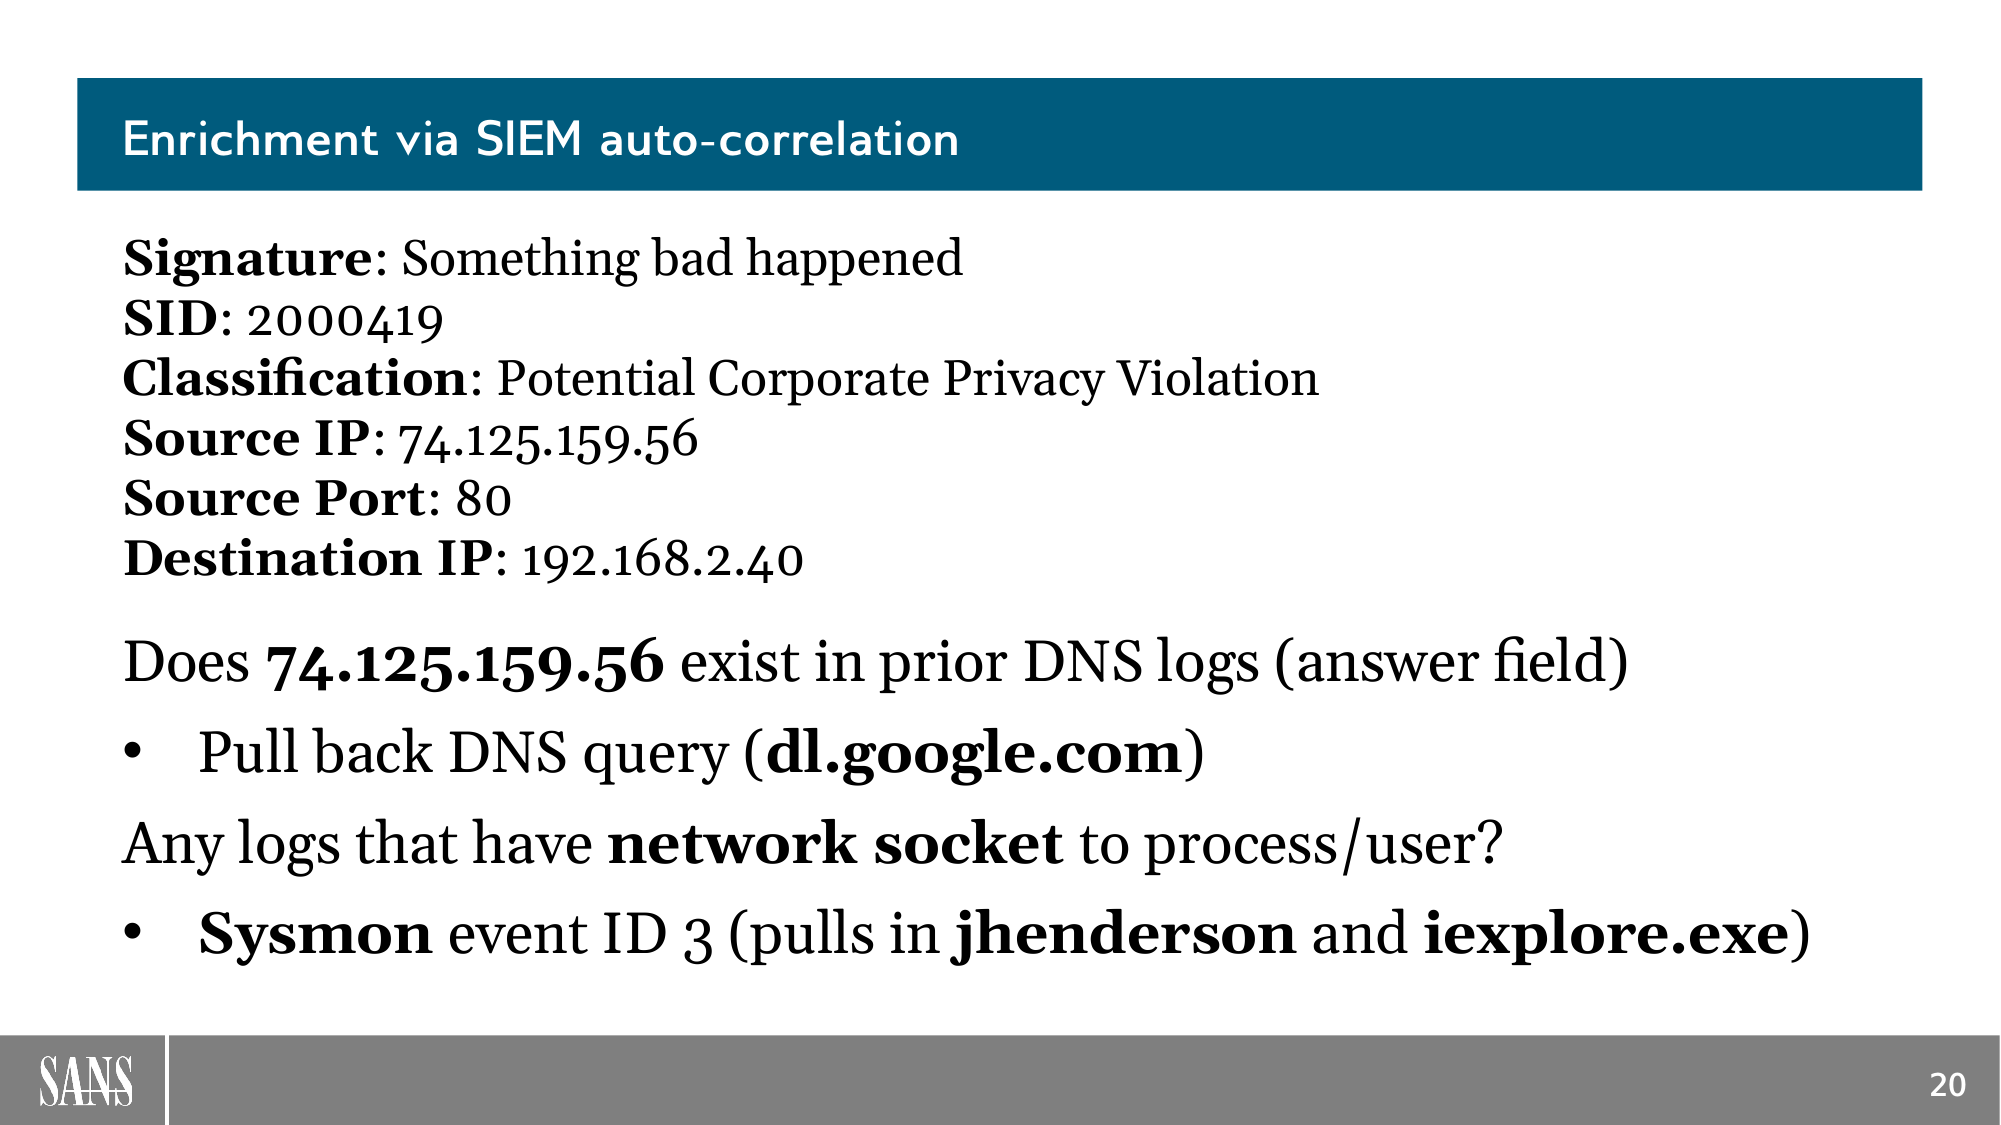

# Enrichment via SIEM auto-correlation

Does 74.125.159.56 exist in prior DNS logs (answer field)
Pull back DNS query (dl.google.com)
Any logs that have network socket to process/user?
Sysmon event ID 3 (pulls in jhenderson and iexplore.exe)
Signature: Something bad happened
SID: 2000419
Classification: Potential Corporate Privacy Violation
Source IP: 74.125.159.56
Source Port: 80
Destination IP: 192.168.2.40